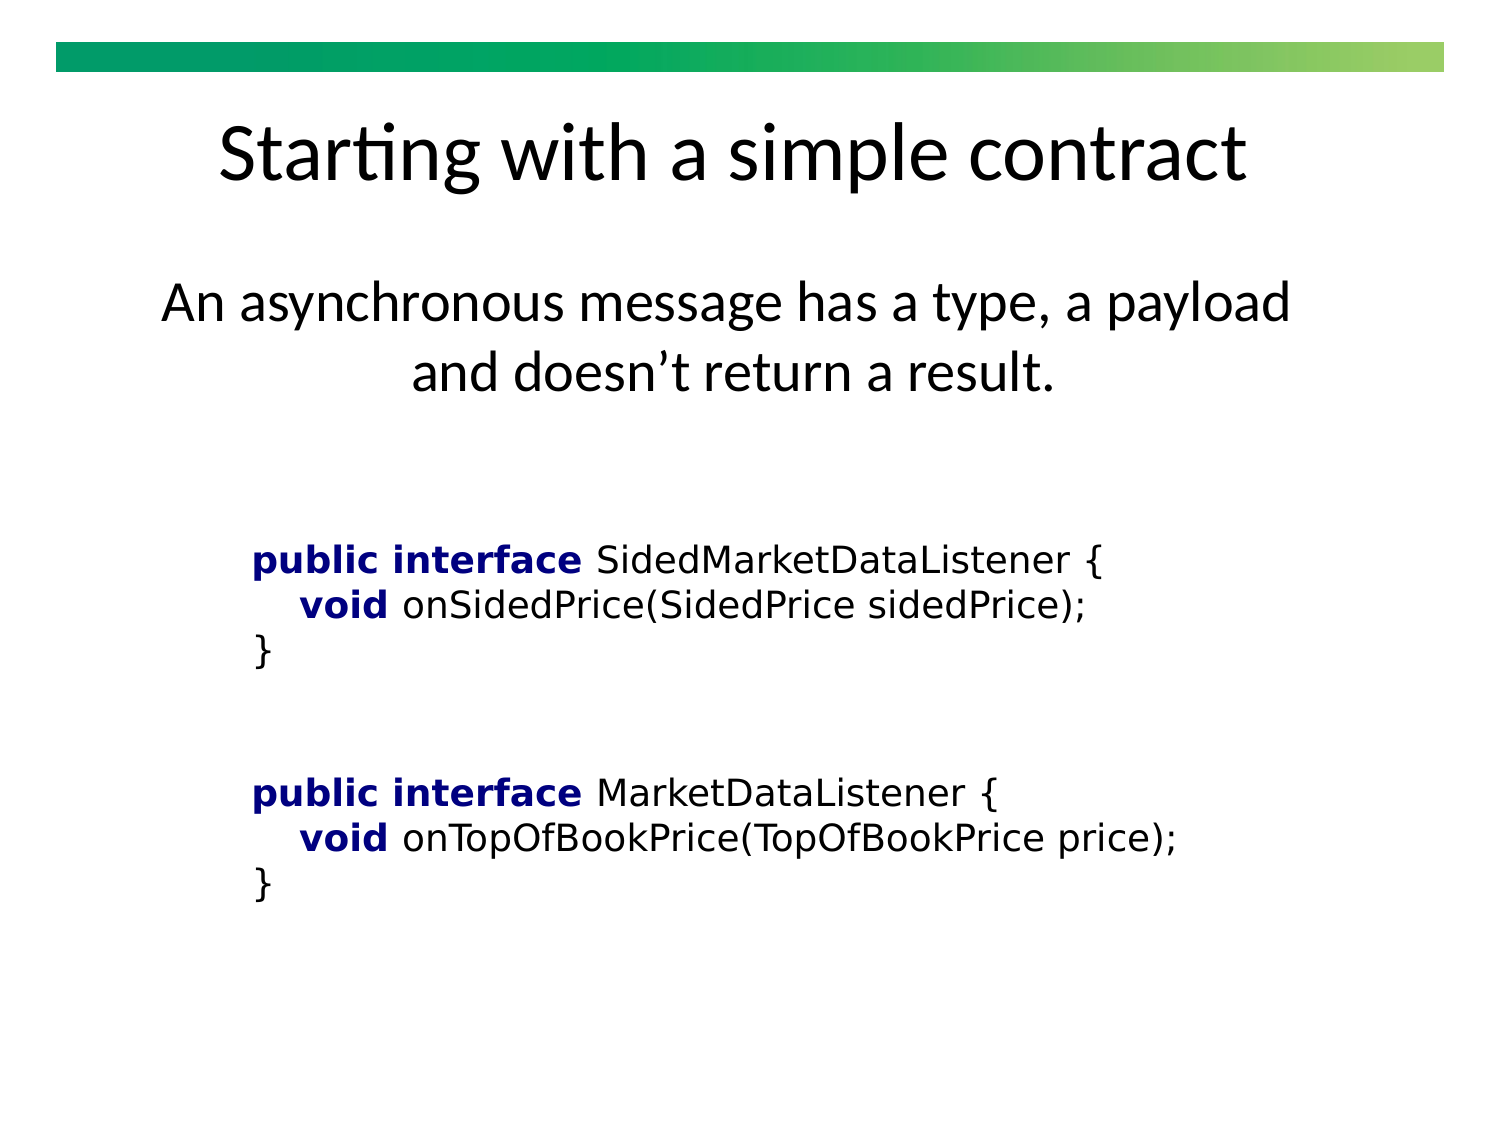

Starting with a simple contract
An asynchronous message has a type, a payload
and doesn’t return a result.
public interface SidedMarketDataListener {
    void onSidedPrice(SidedPrice sidedPrice);
}
public interface MarketDataListener {
    void onTopOfBookPrice(TopOfBookPrice price);
}